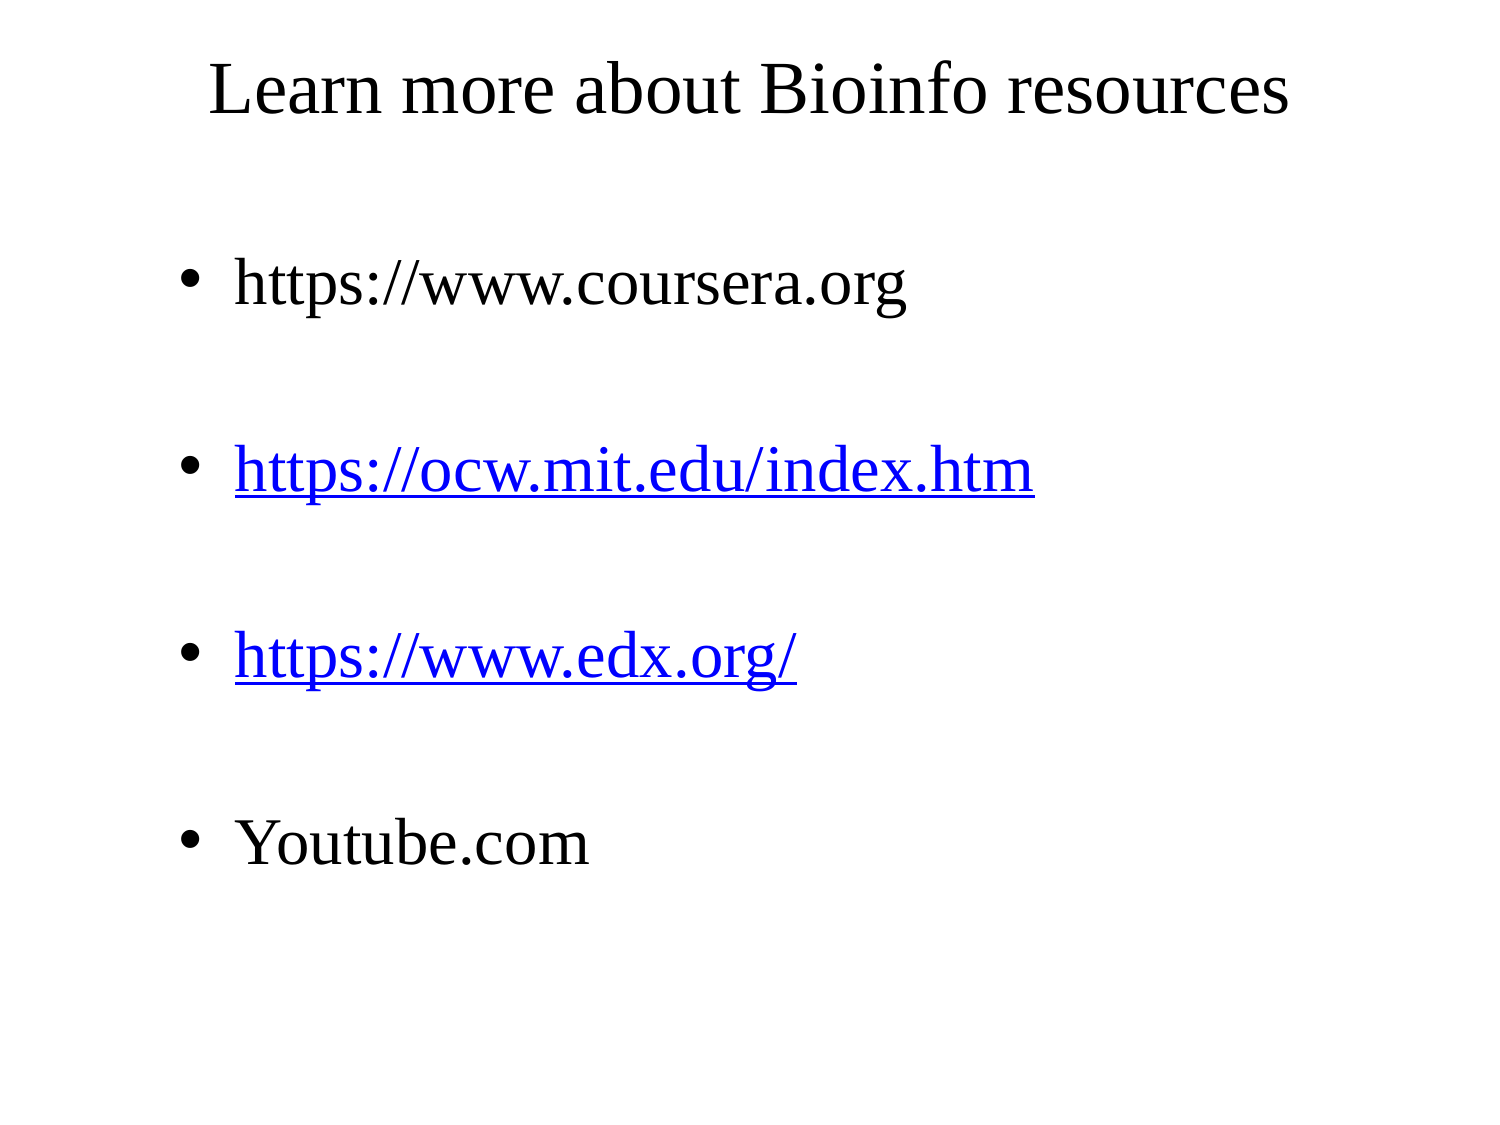

Learn more about Bioinfo resources
https://www.coursera.org

https://ocw.mit.edu/index.htm

https://www.edx.org/

Youtube.com